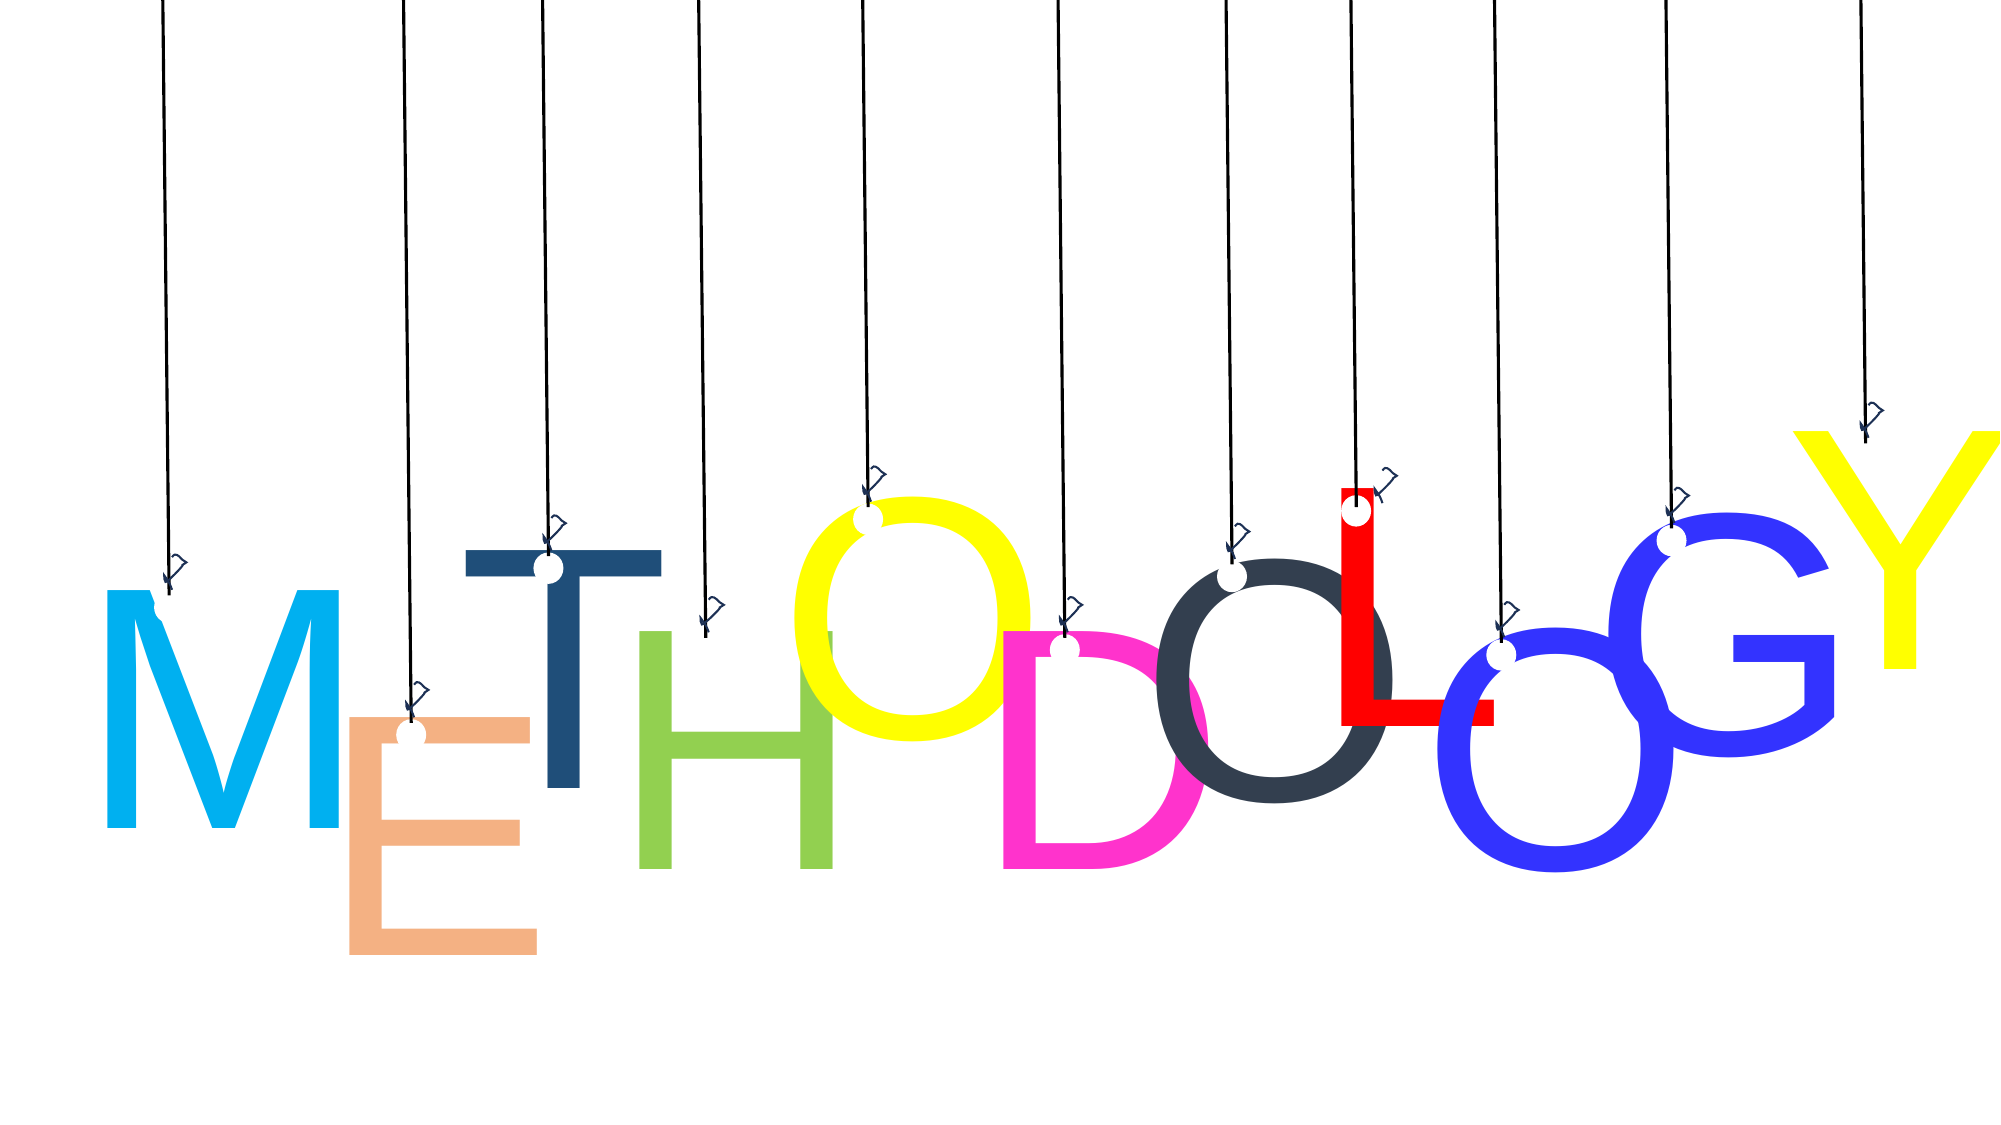

Y

O

L

G

T

O

M

H

D

O

E